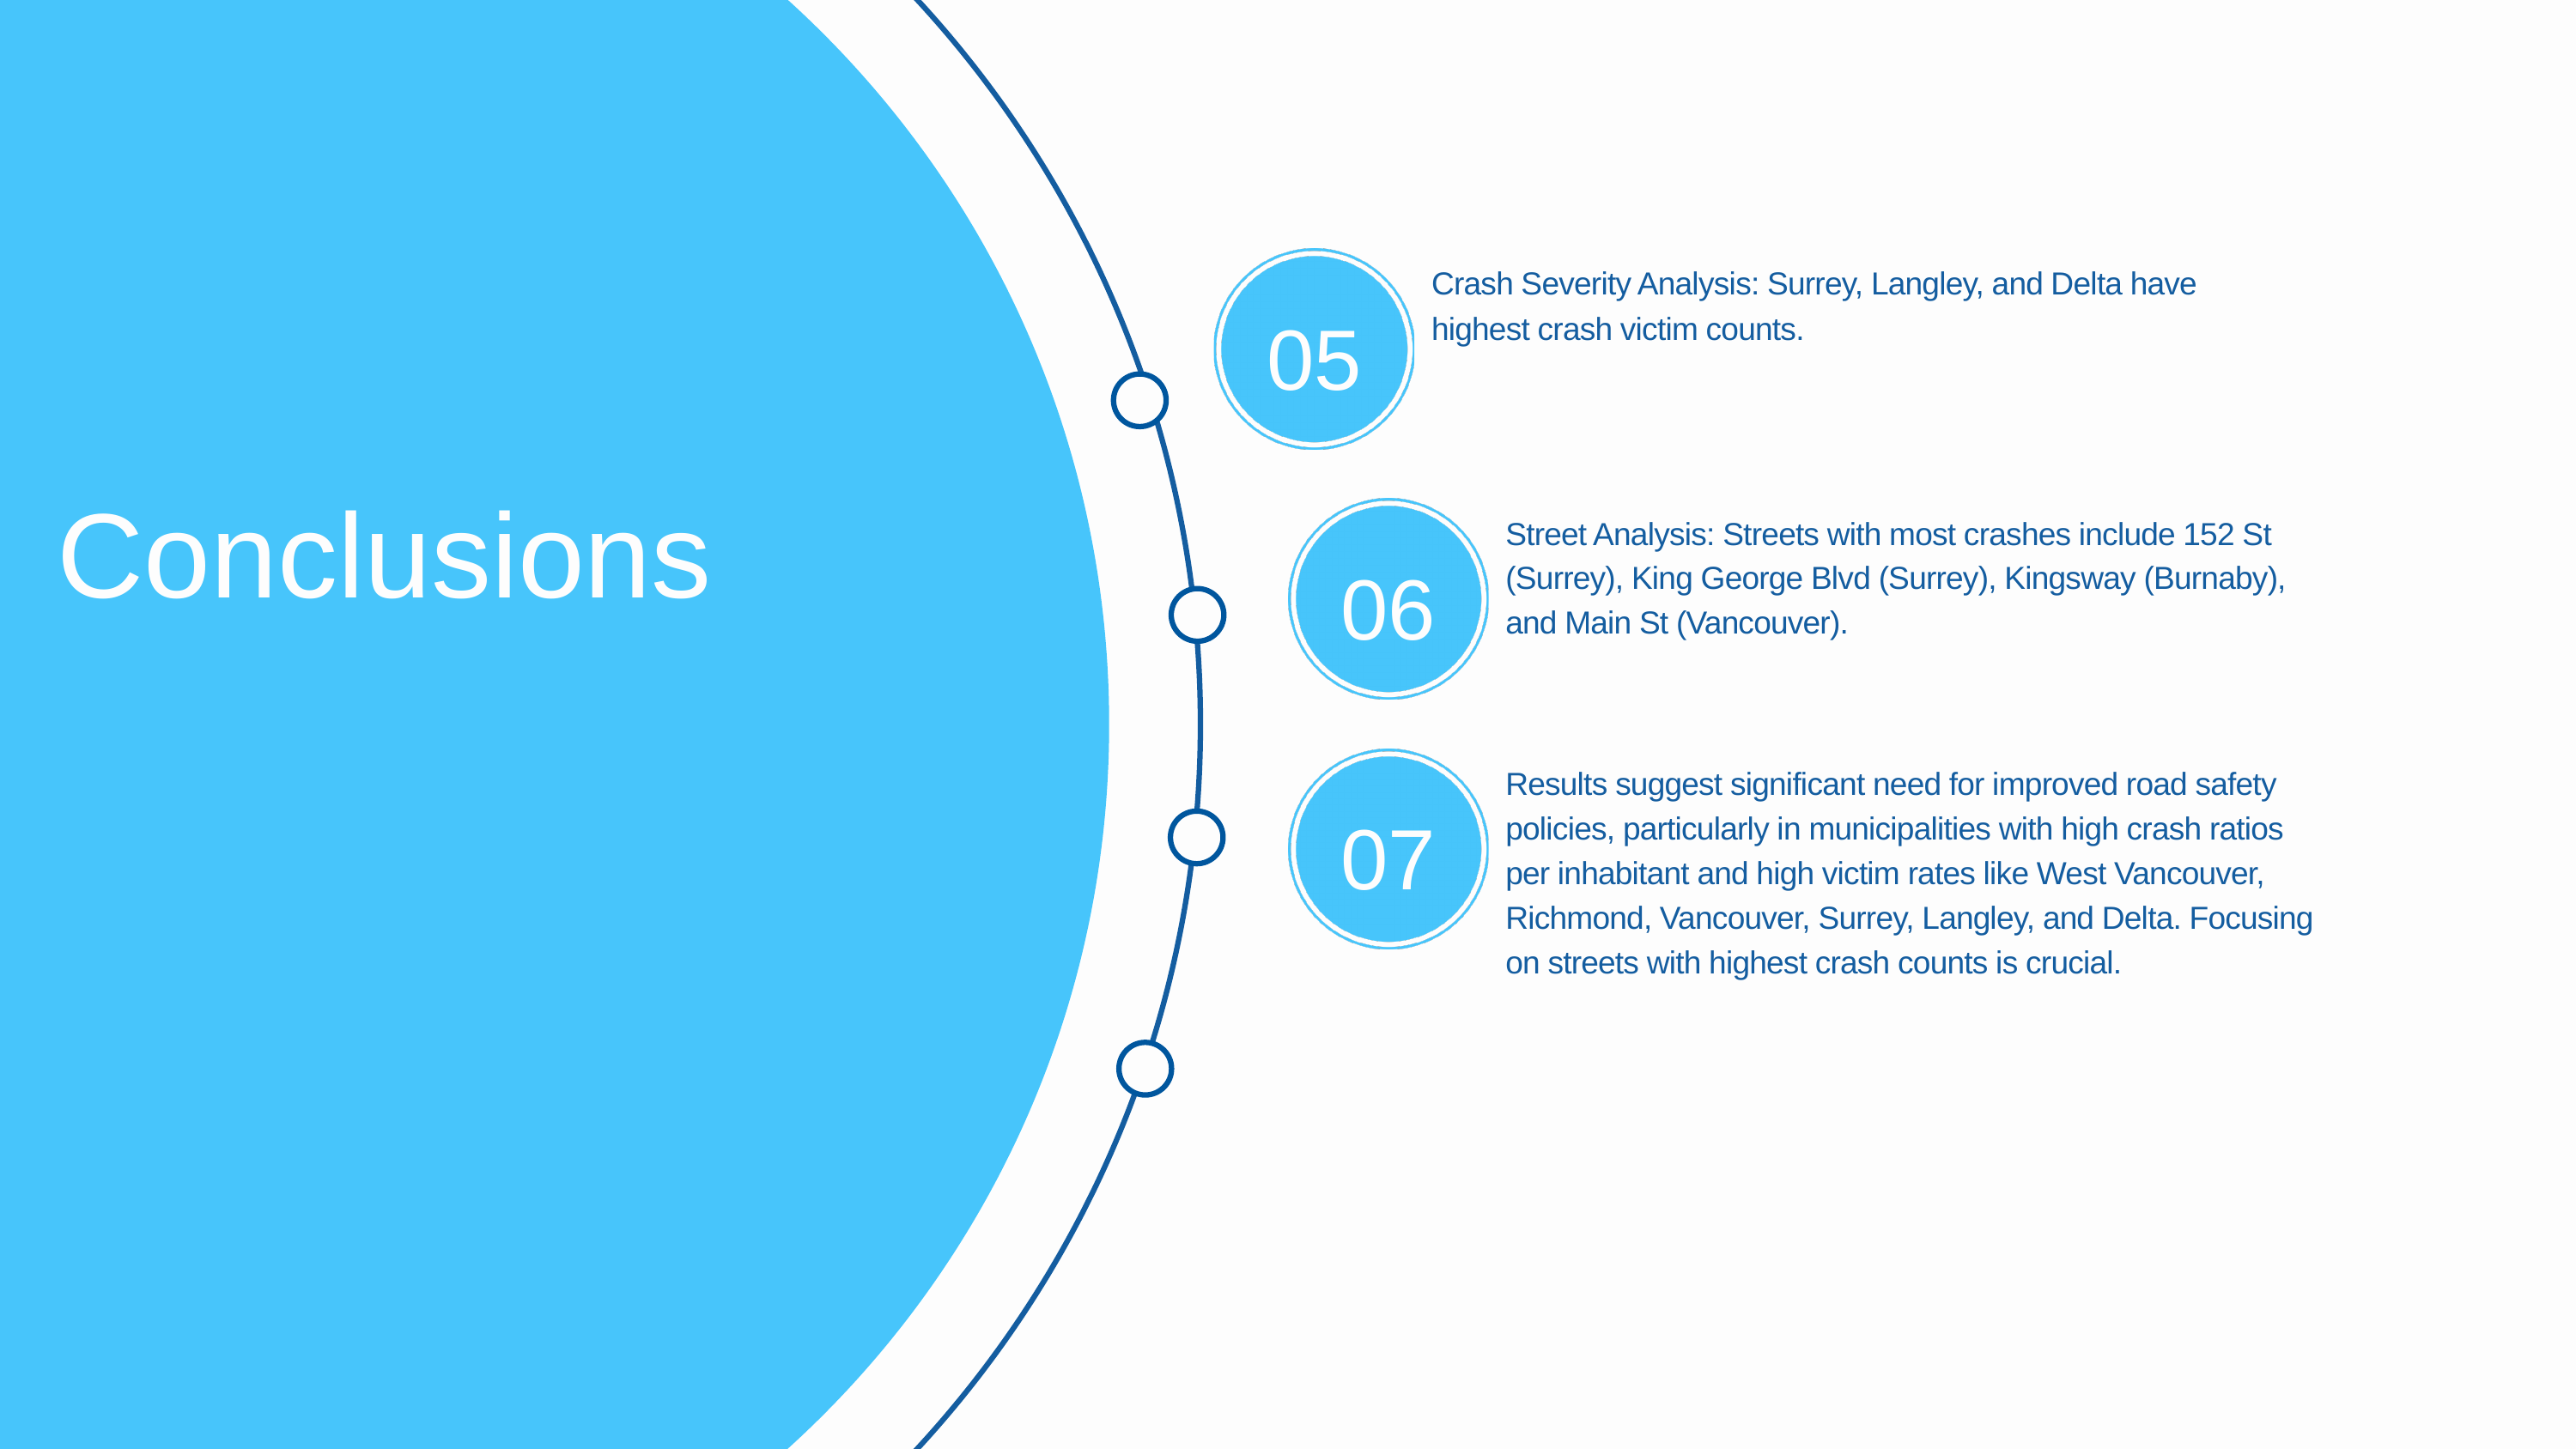

Crash Severity Analysis: Surrey, Langley, and Delta have highest crash victim counts.
05

Conclusions

Street Analysis: Streets with most crashes include 152 St (Surrey), King George Blvd (Surrey), Kingsway (Burnaby), and Main St (Vancouver).
06

Results suggest significant need for improved road safety policies, particularly in municipalities with high crash ratios per inhabitant and high victim rates like West Vancouver, Richmond, Vancouver, Surrey, Langley, and Delta. Focusing on streets with highest crash counts is crucial.
07

04